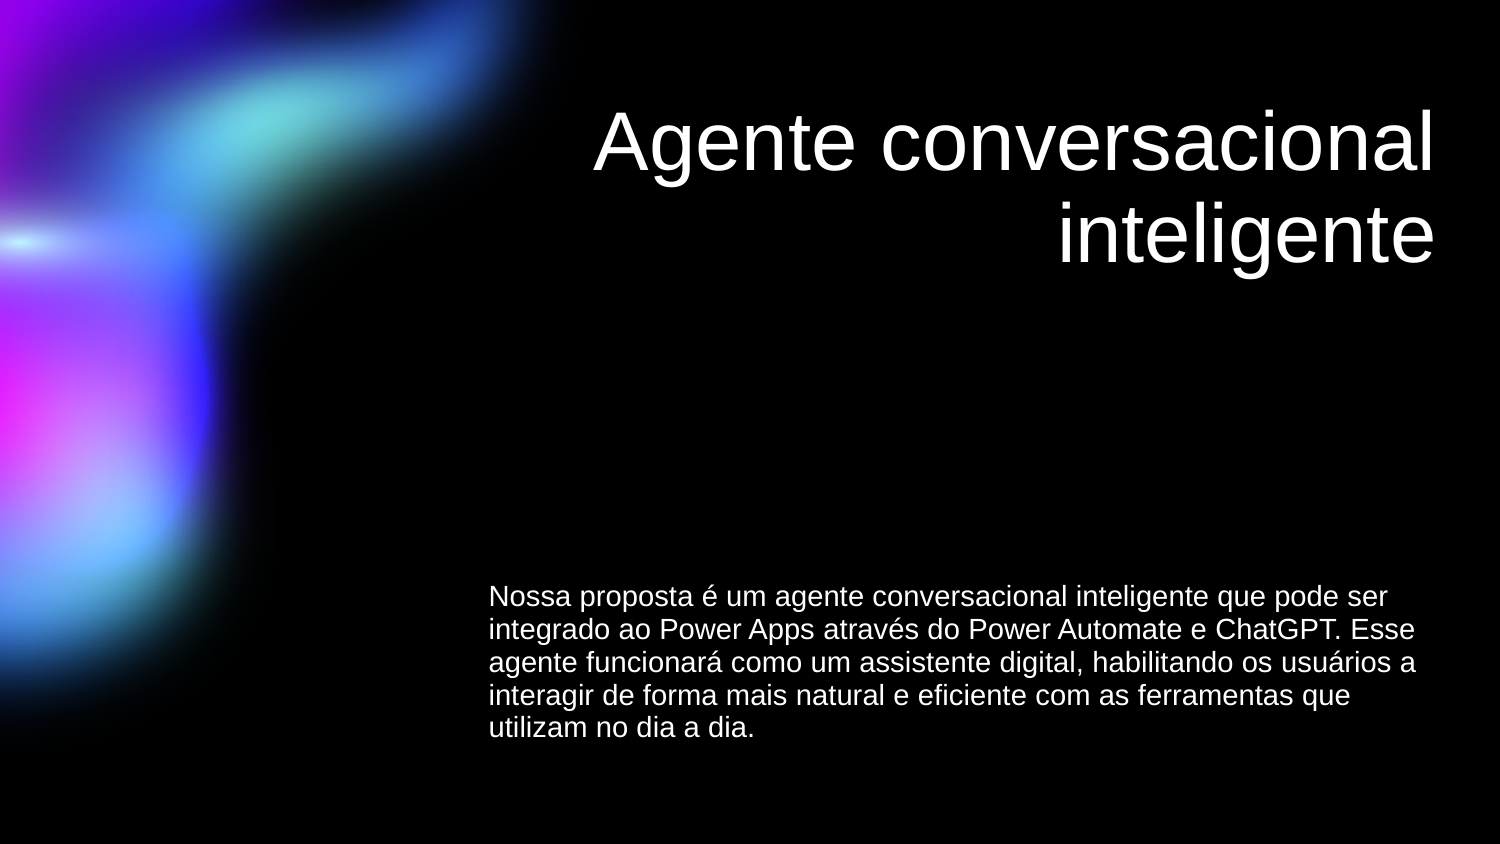

Agente conversacional inteligente
Nossa proposta é um agente conversacional inteligente que pode ser integrado ao Power Apps através do Power Automate e ChatGPT. Esse agente funcionará como um assistente digital, habilitando os usuários a interagir de forma mais natural e eficiente com as ferramentas que utilizam no dia a dia.